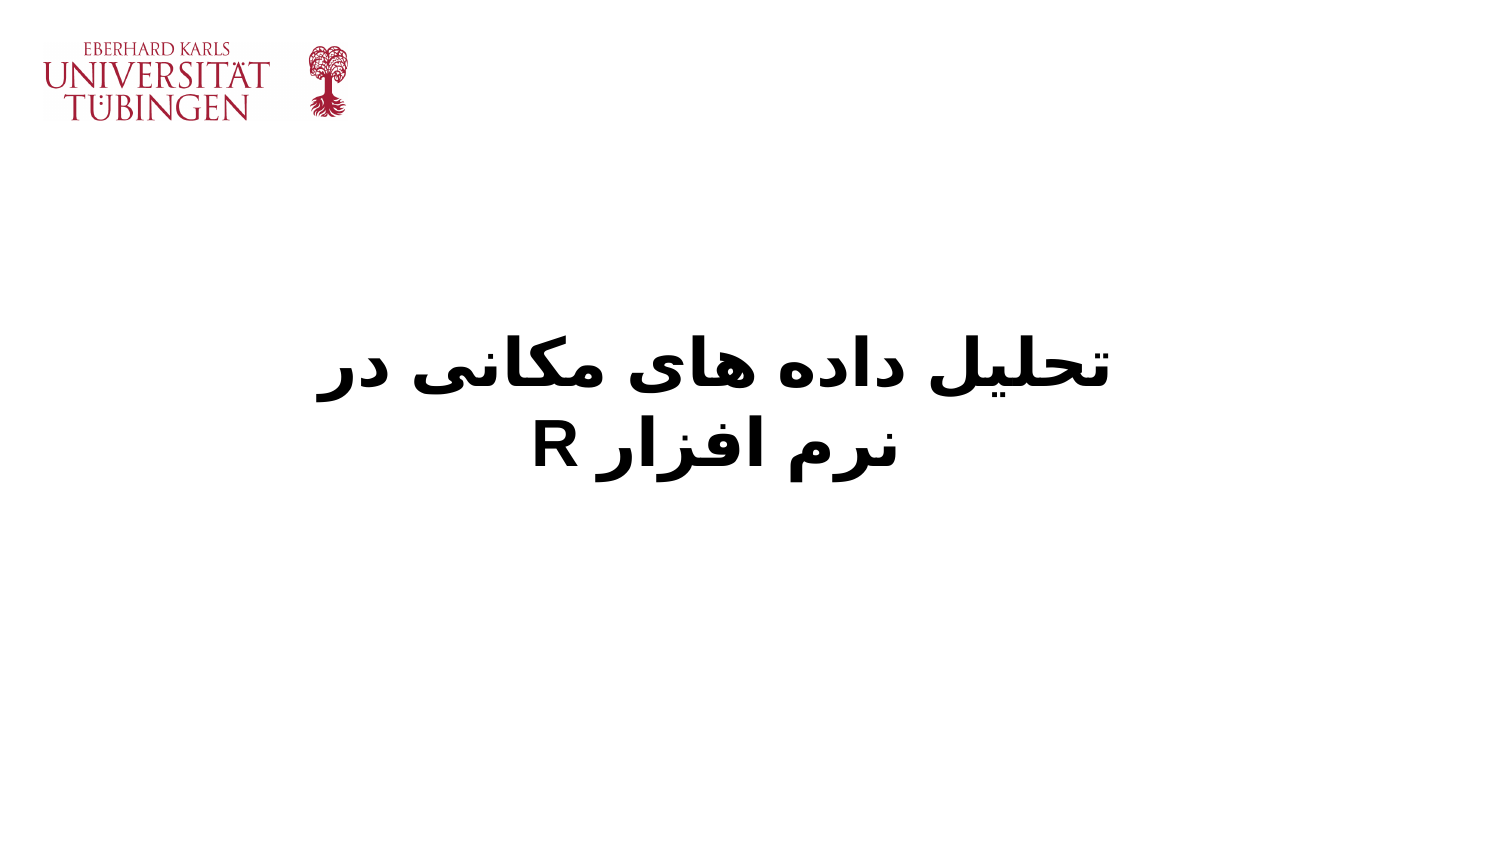

تحلیل داده های مکانی در نرم افزار R